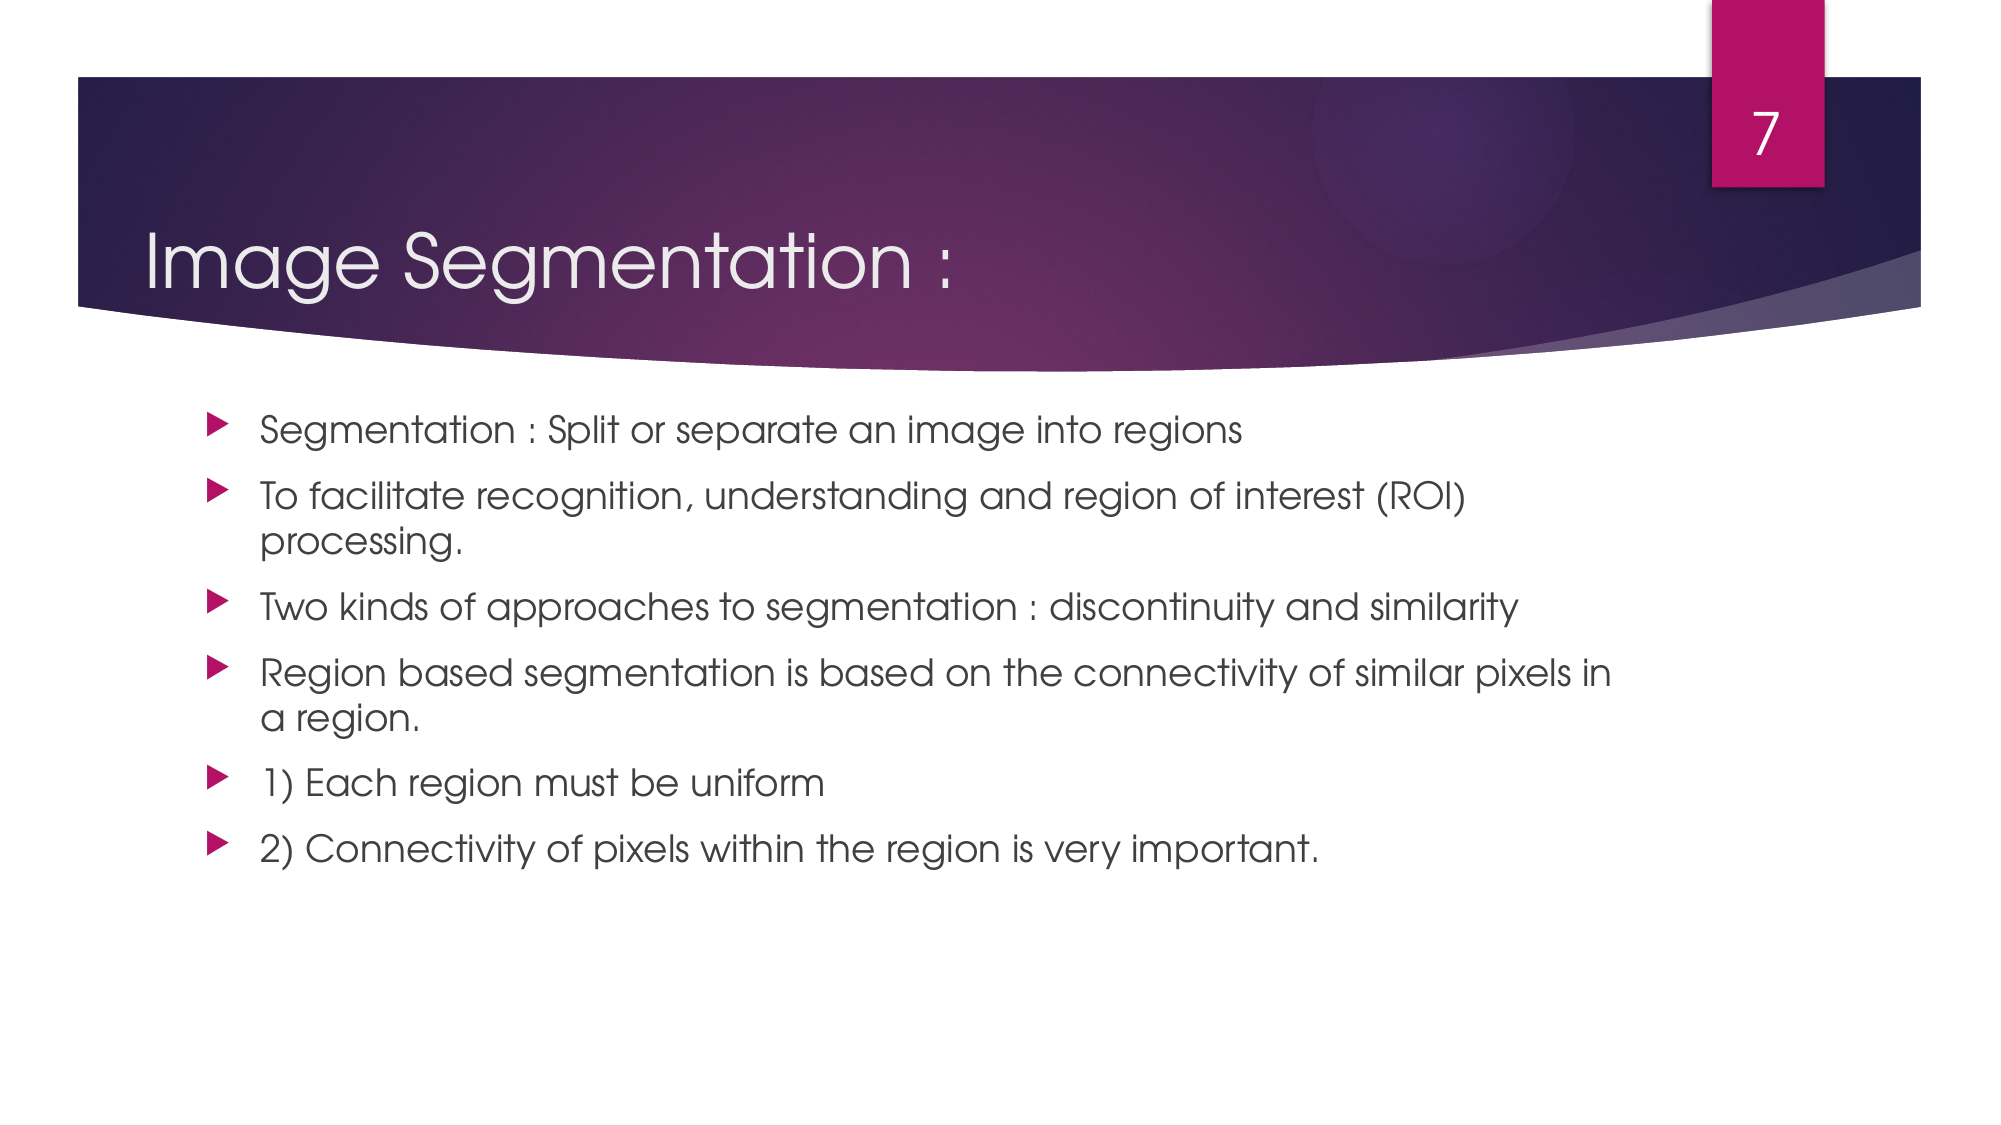

7
# Image Segmentation :
Segmentation : Split or separate an image into regions
To facilitate recognition, understanding and region of interest (ROI) processing.
Two kinds of approaches to segmentation : discontinuity and similarity
Region based segmentation is based on the connectivity of similar pixels in a region.
1) Each region must be uniform
2) Connectivity of pixels within the region is very important.